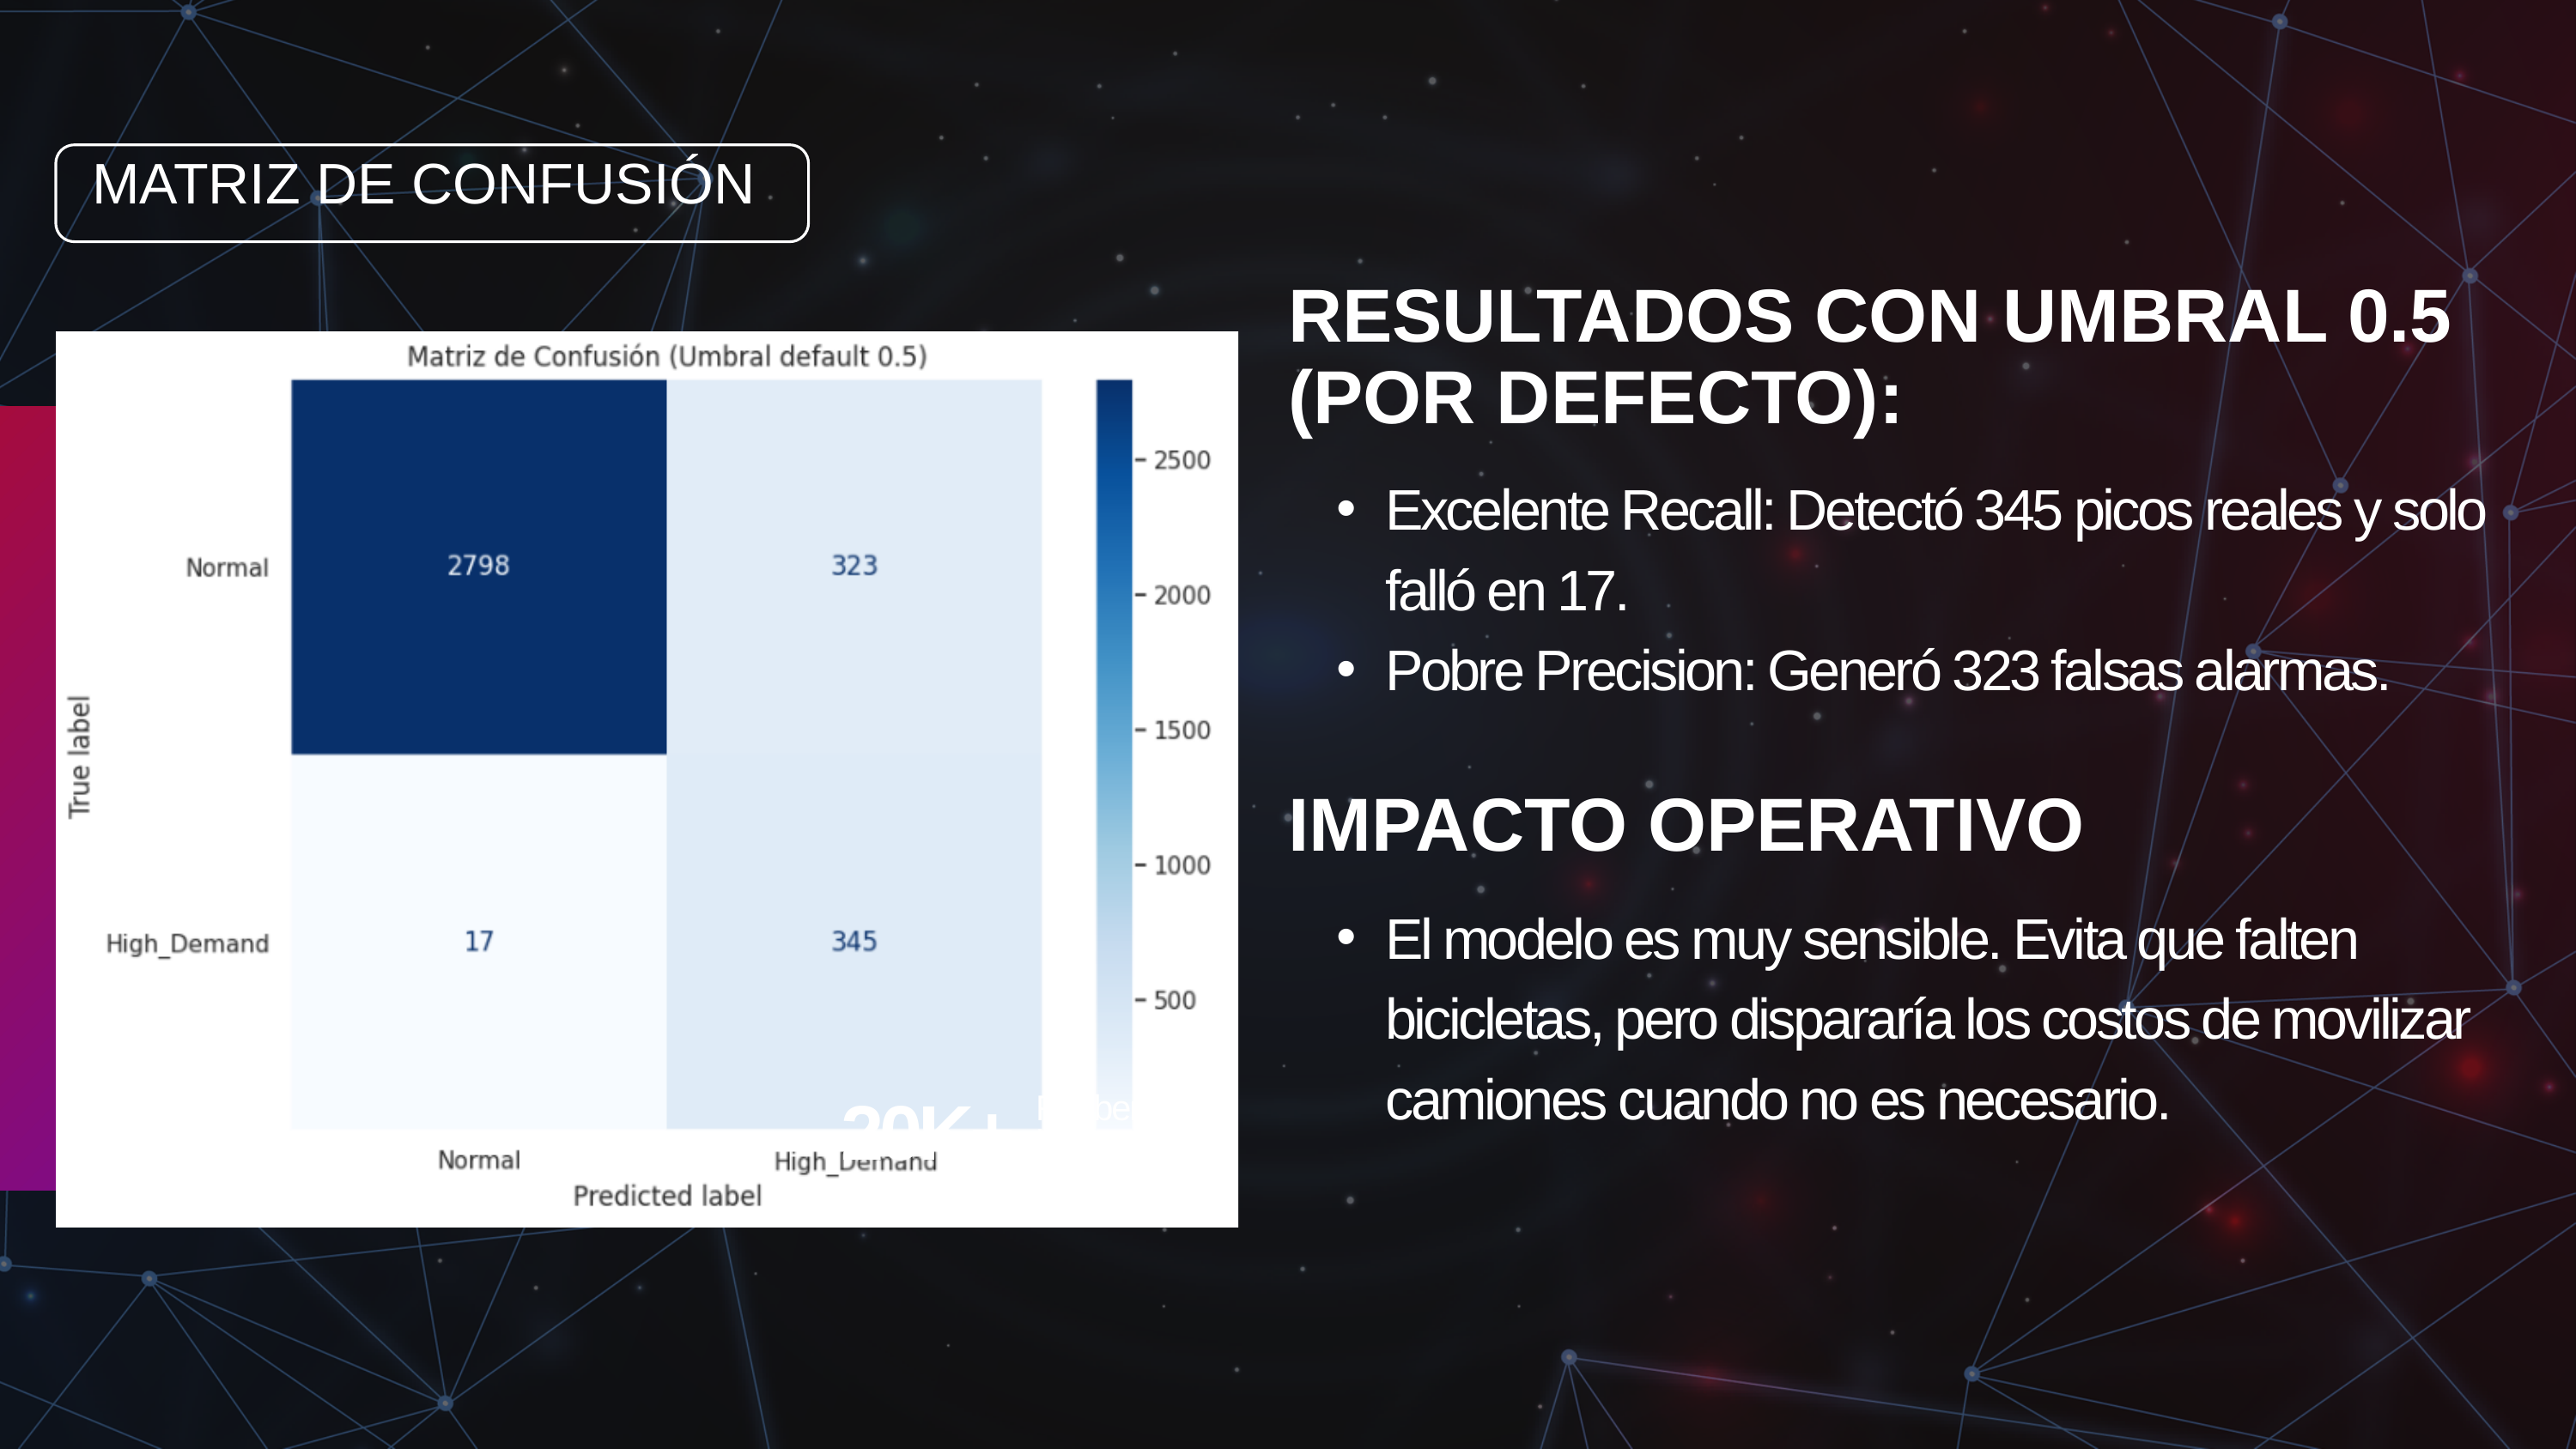

MATRIZ DE CONFUSIÓN
RESULTADOS CON UMBRAL 0.5 (POR DEFECTO):

Excelente Recall: Detectó 345 picos reales y solo falló en 17.
Pobre Precision: Generó 323 falsas alarmas.

IMPACTO OPERATIVO
El modelo es muy sensible. Evita que falten bicicletas, pero dispararía los costos de movilizar camiones cuando no es necesario.

20K+
Rimberio User